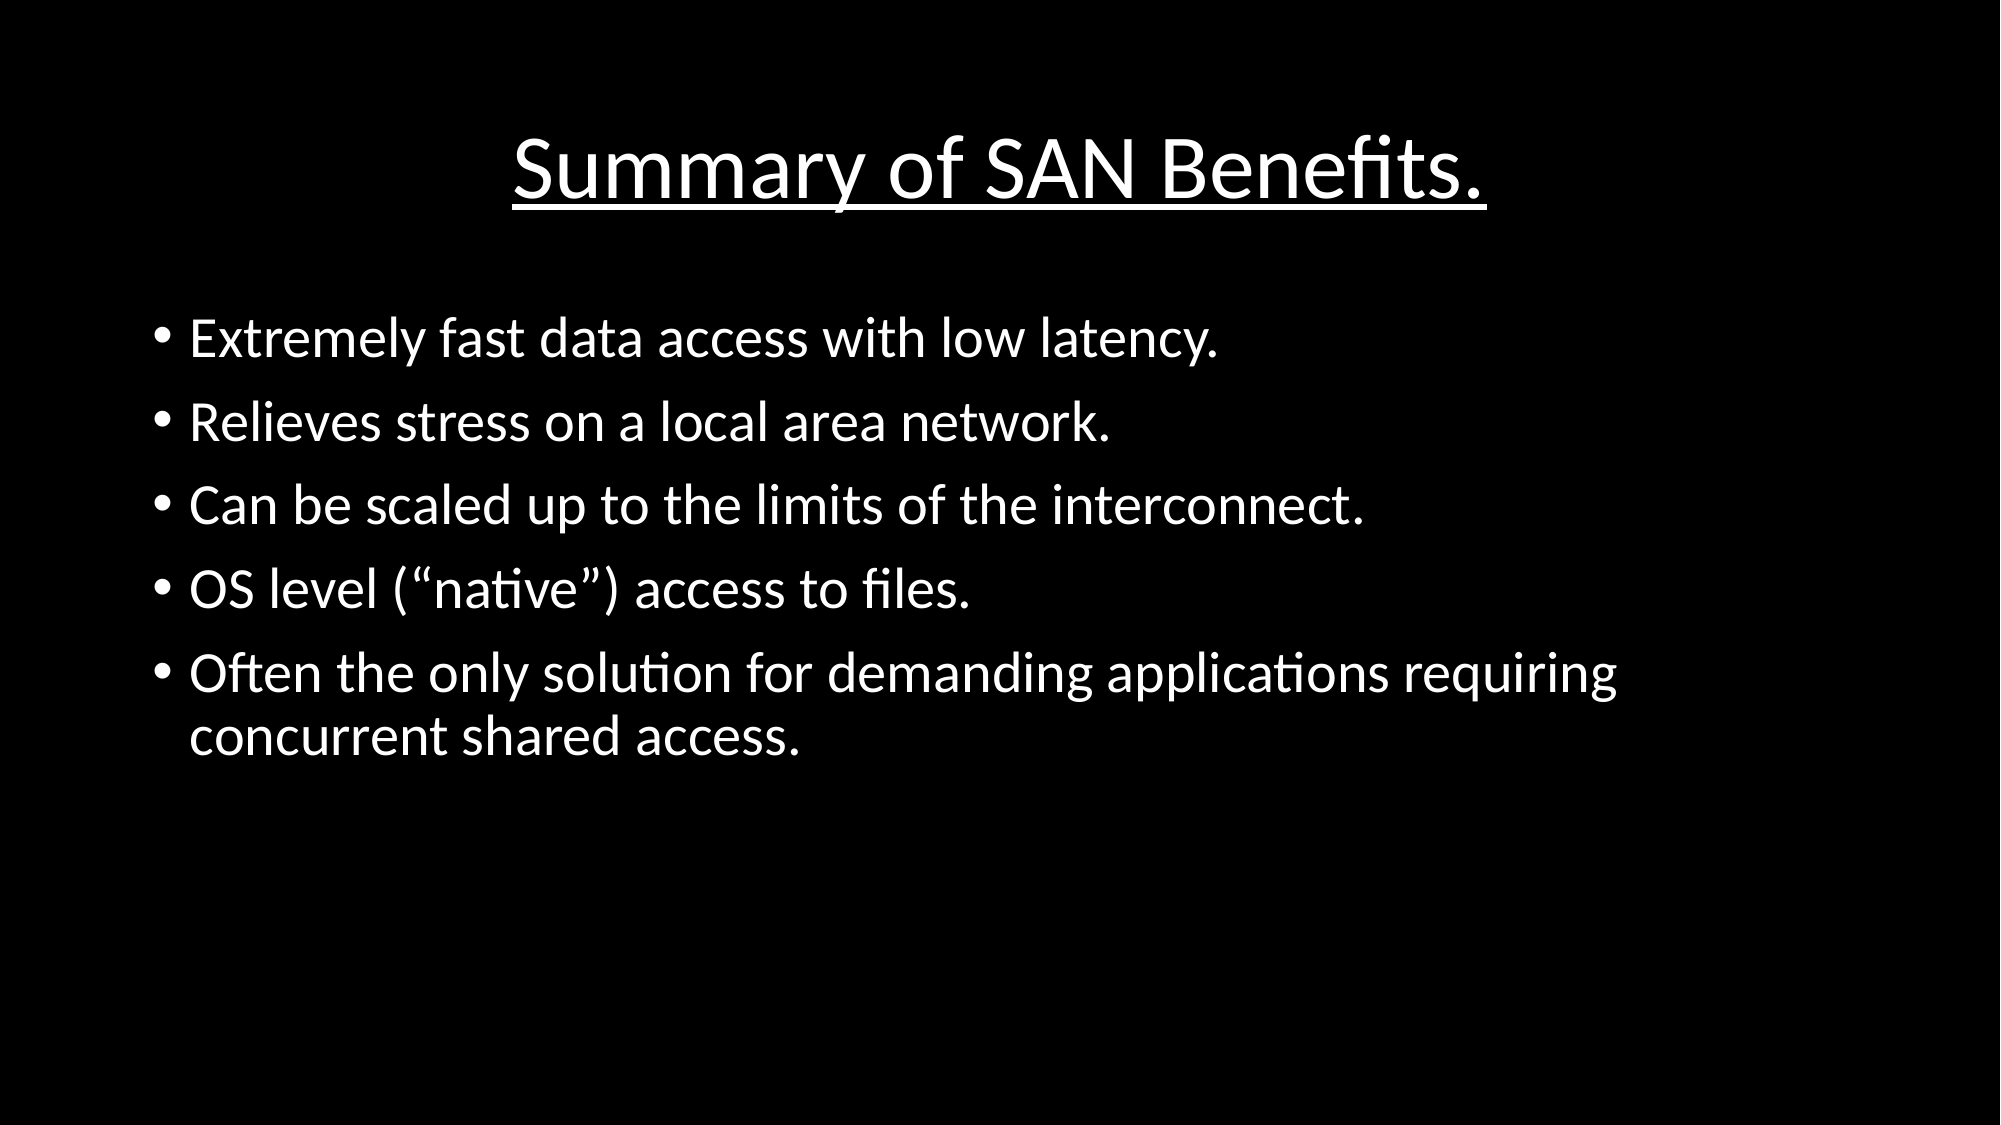

# Summary of SAN Benefits.
Extremely fast data access with low latency.
Relieves stress on a local area network.
Can be scaled up to the limits of the interconnect.
OS level (“native”) access to files.
Often the only solution for demanding applications requiring concurrent shared access.